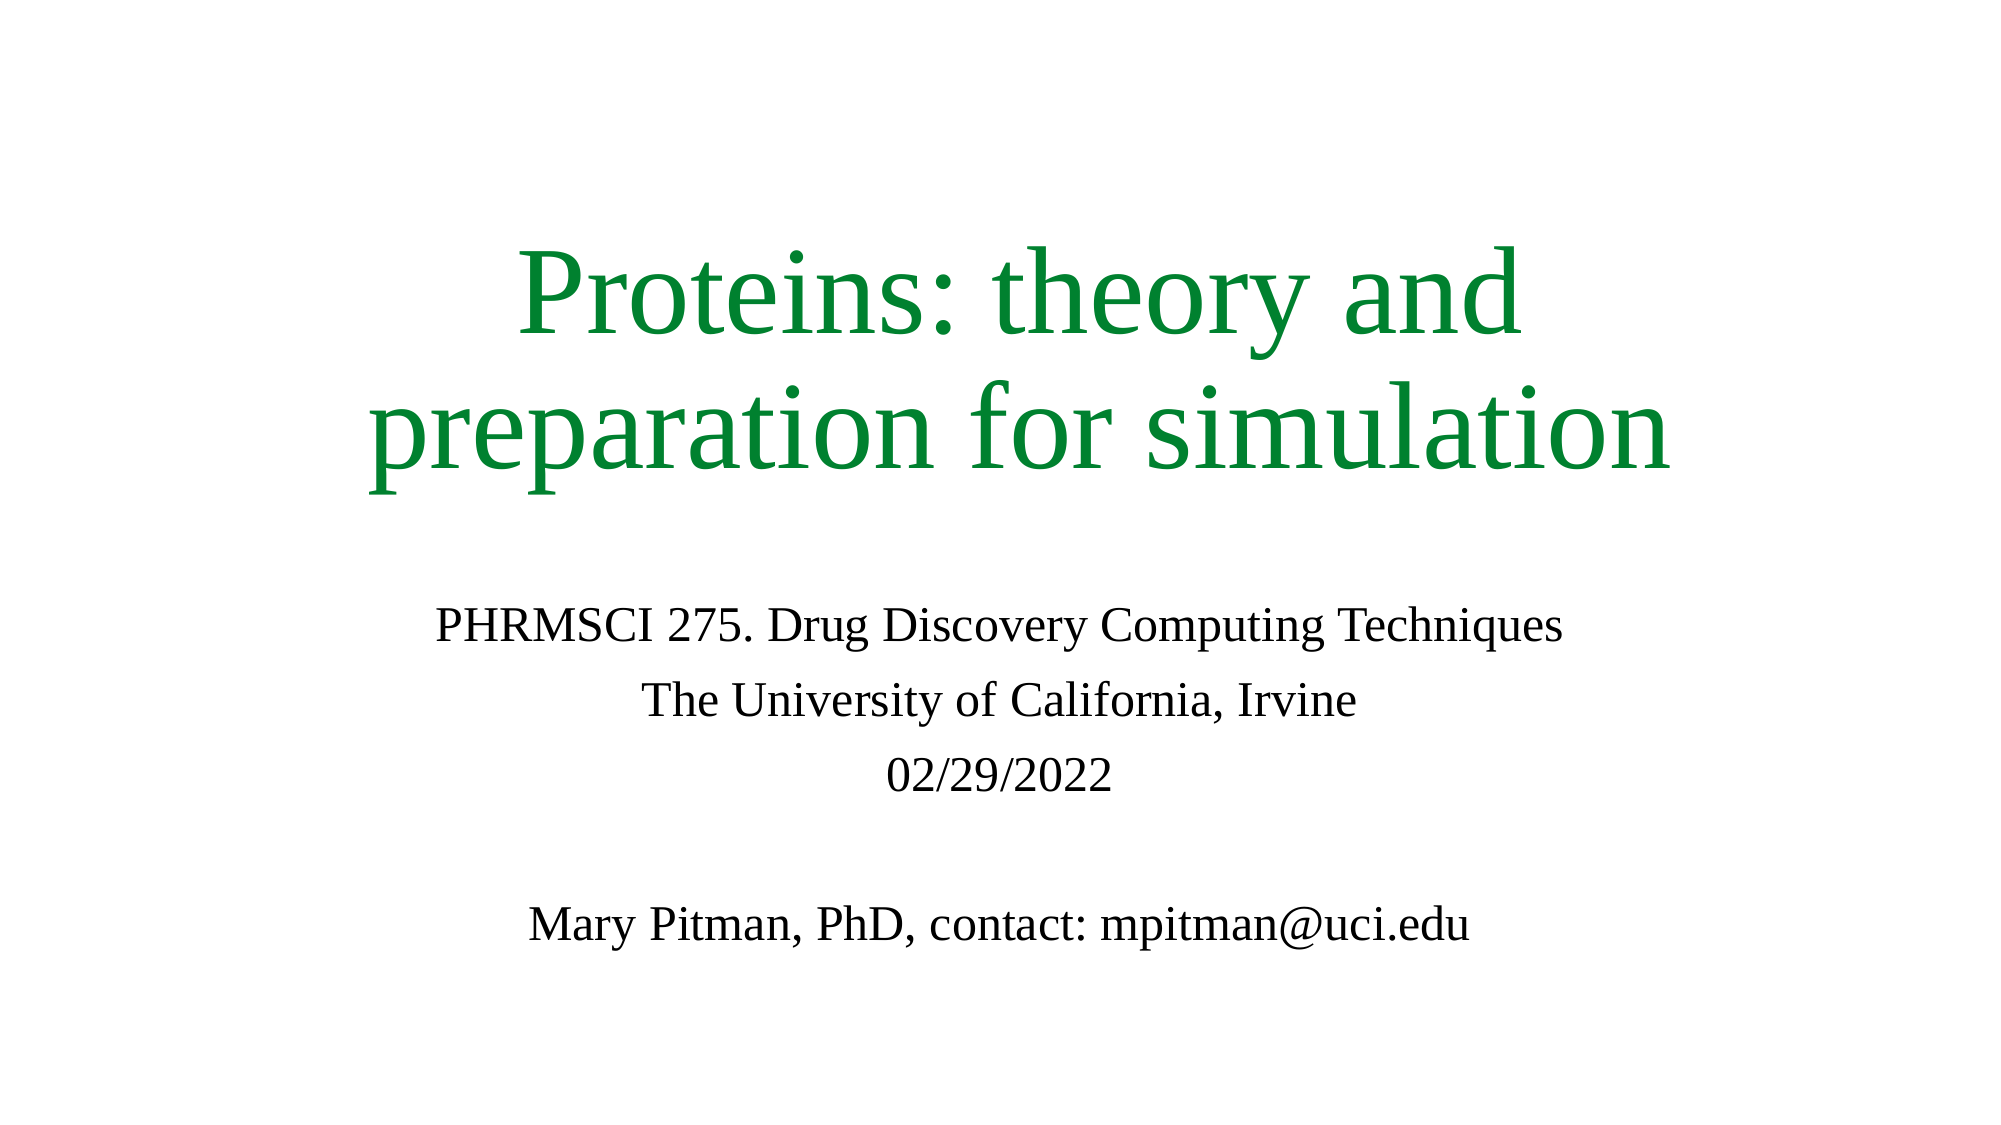

# Proteins: theory and preparation for simulation

PHRMSCI 275. Drug Discovery Computing Techniques
The University of California, Irvine
02/29/2022

Mary Pitman, PhD, contact: mpitman@uci.edu